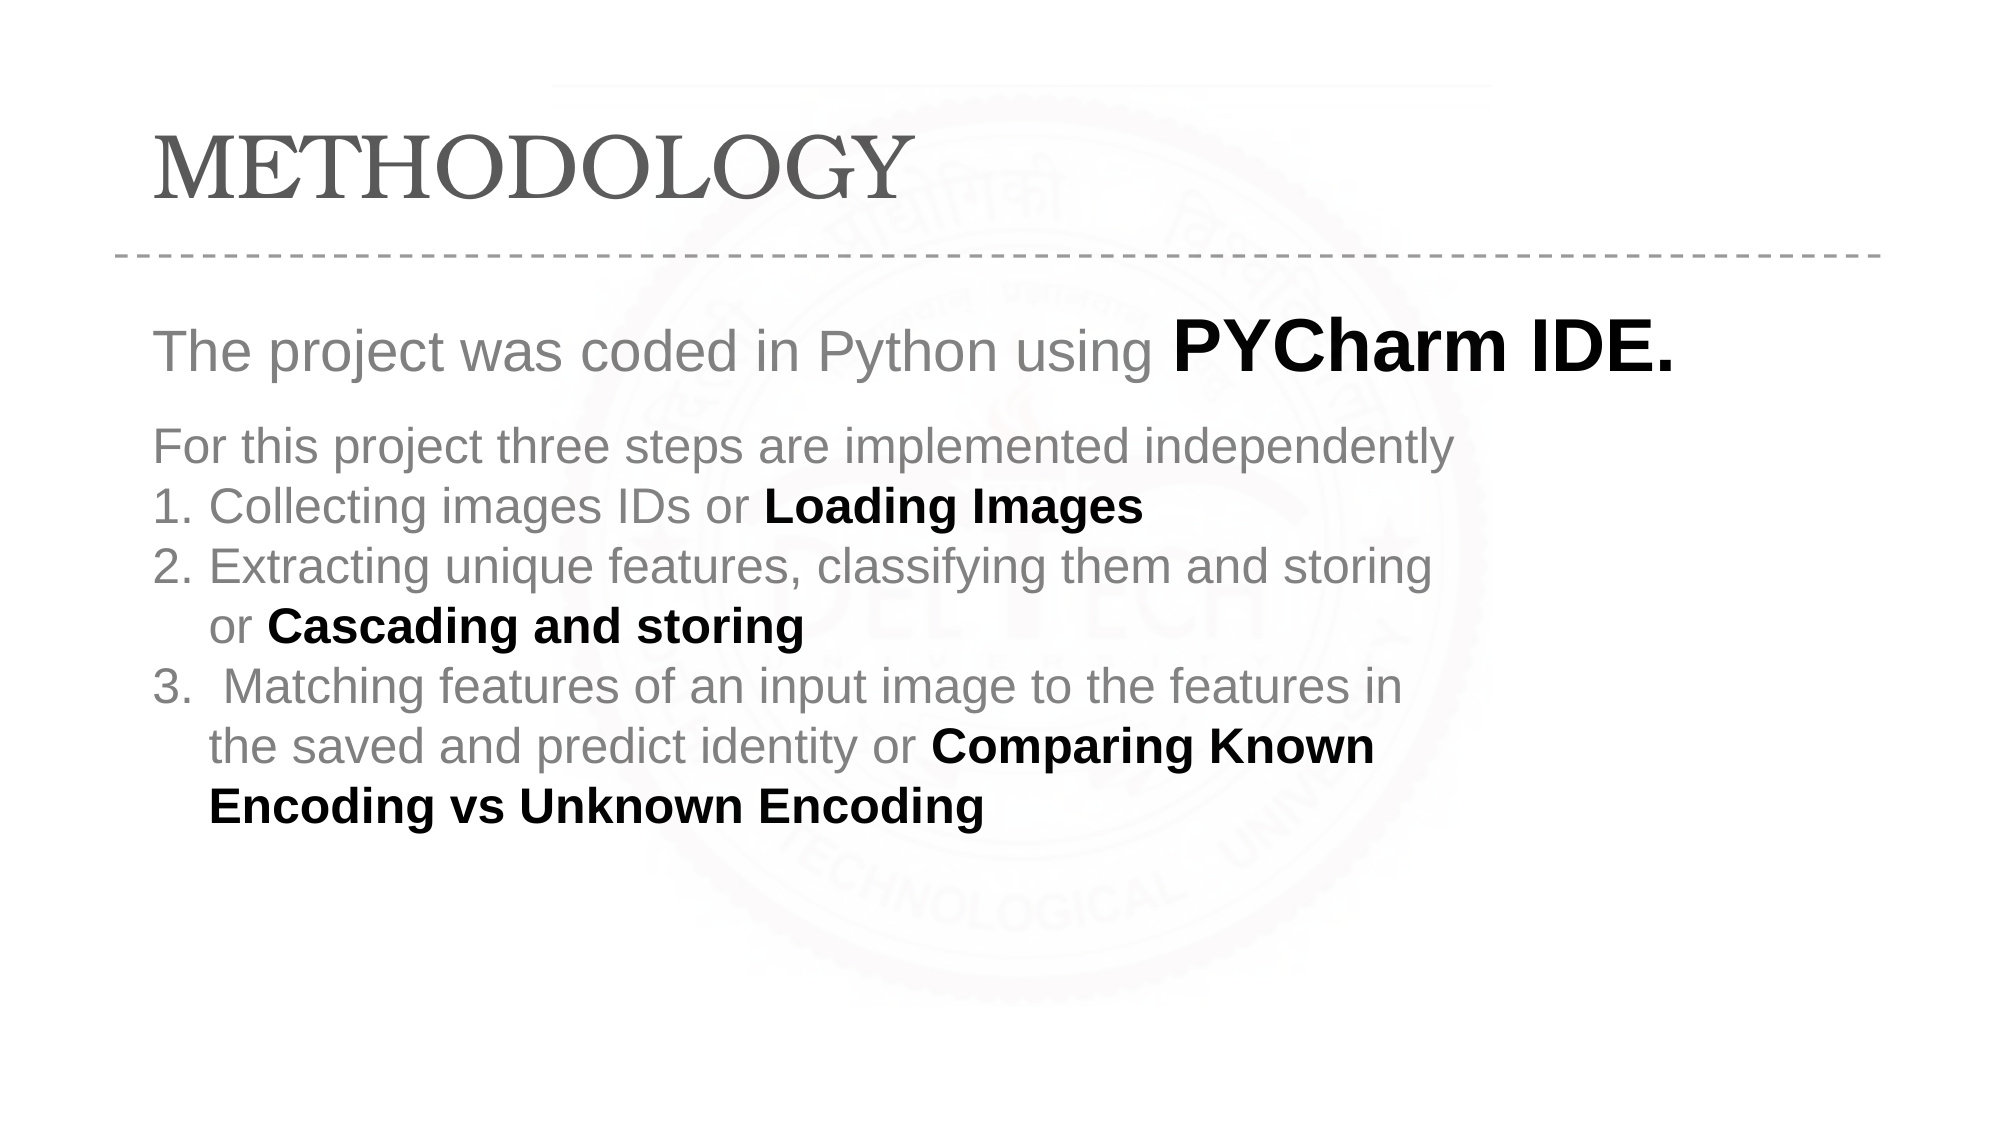

# METHODOLOGY

The project was coded in Python using PYCharm IDE.

For this project three steps are implemented independently
Collecting images IDs or Loading Images
Extracting unique features, classifying them and storing or Cascading and storing
 Matching features of an input image to the features in the saved and predict identity or Comparing Known Encoding vs Unknown Encoding